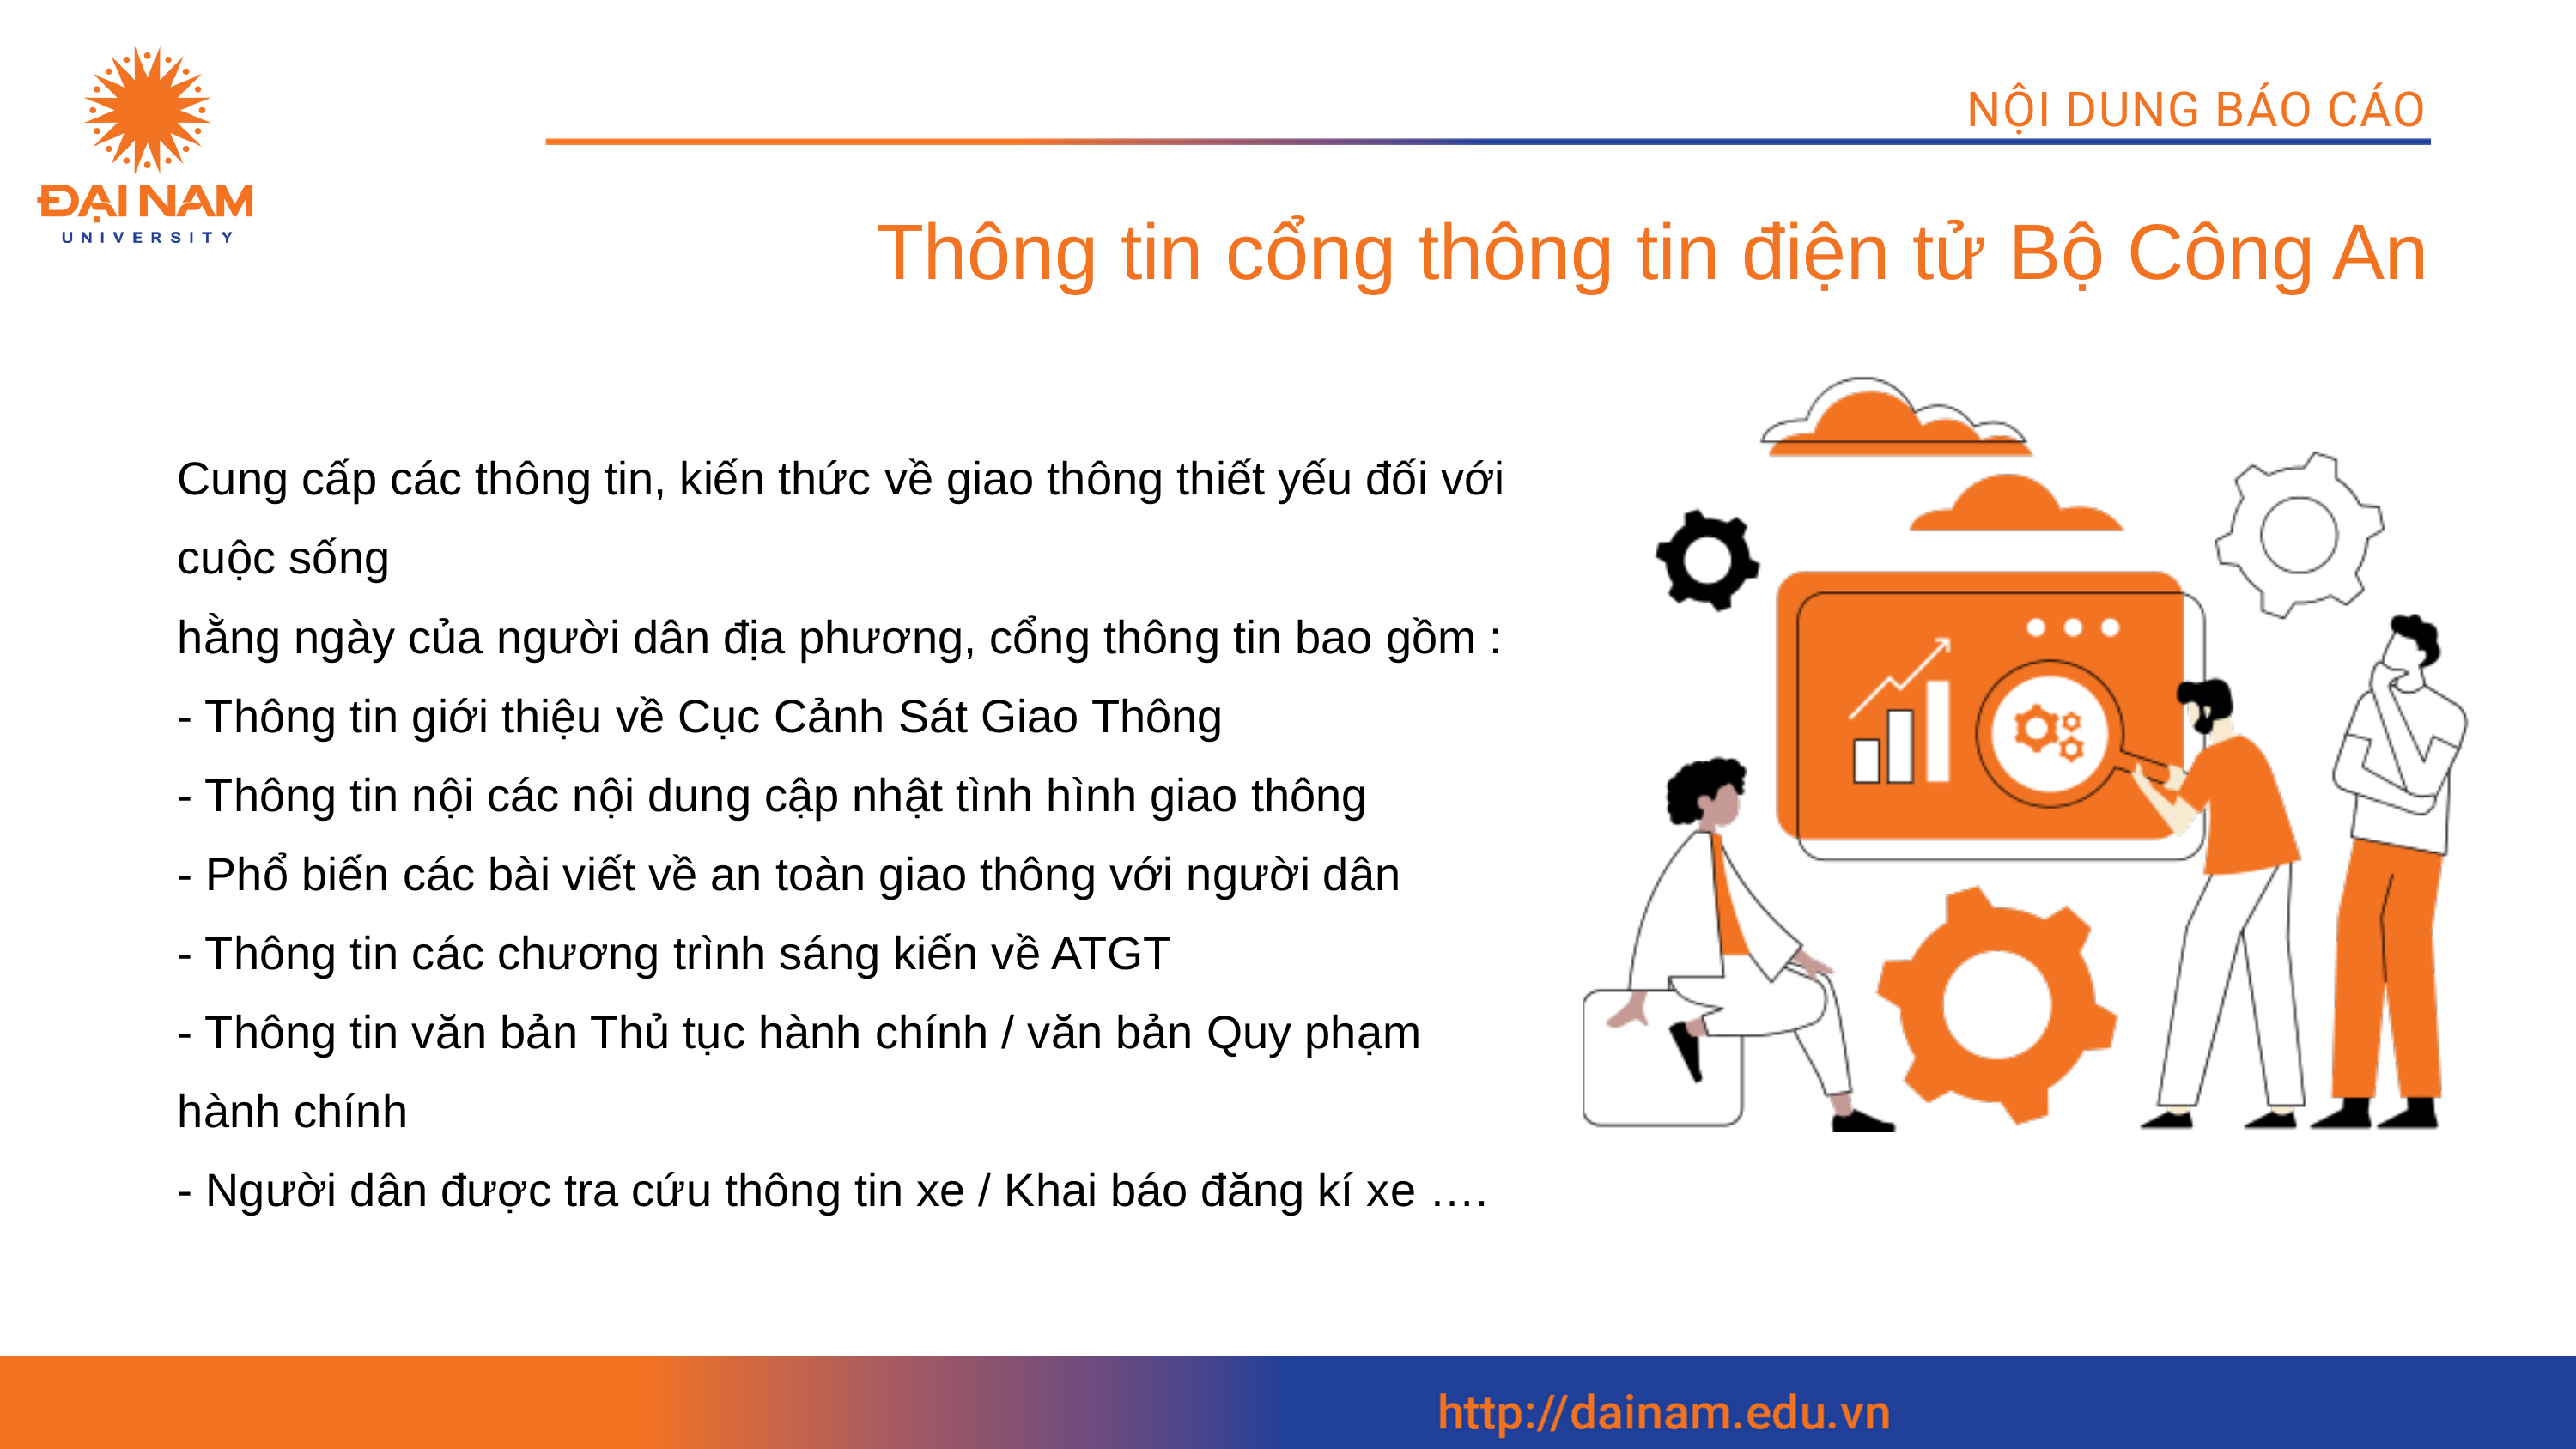

NỘI DUNG BÁO CÁO

Thông tin cổng thông tin điện tử Bộ Công An

Cung cấp các thông tin, kiến thức về giao thông thiết yếu đối với cuộc sống
hằng ngày của người dân địa phương, cổng thông tin bao gồm :
- Thông tin giới thiệu về Cục Cảnh Sát Giao Thông
- Thông tin nội các nội dung cập nhật tình hình giao thông
- Phổ biến các bài viết về an toàn giao thông với người dân
- Thông tin các chương trình sáng kiến về ATGT
- Thông tin văn bản Thủ tục hành chính / văn bản Quy phạm hành chính
- Người dân được tra cứu thông tin xe / Khai báo đăng kí xe ….